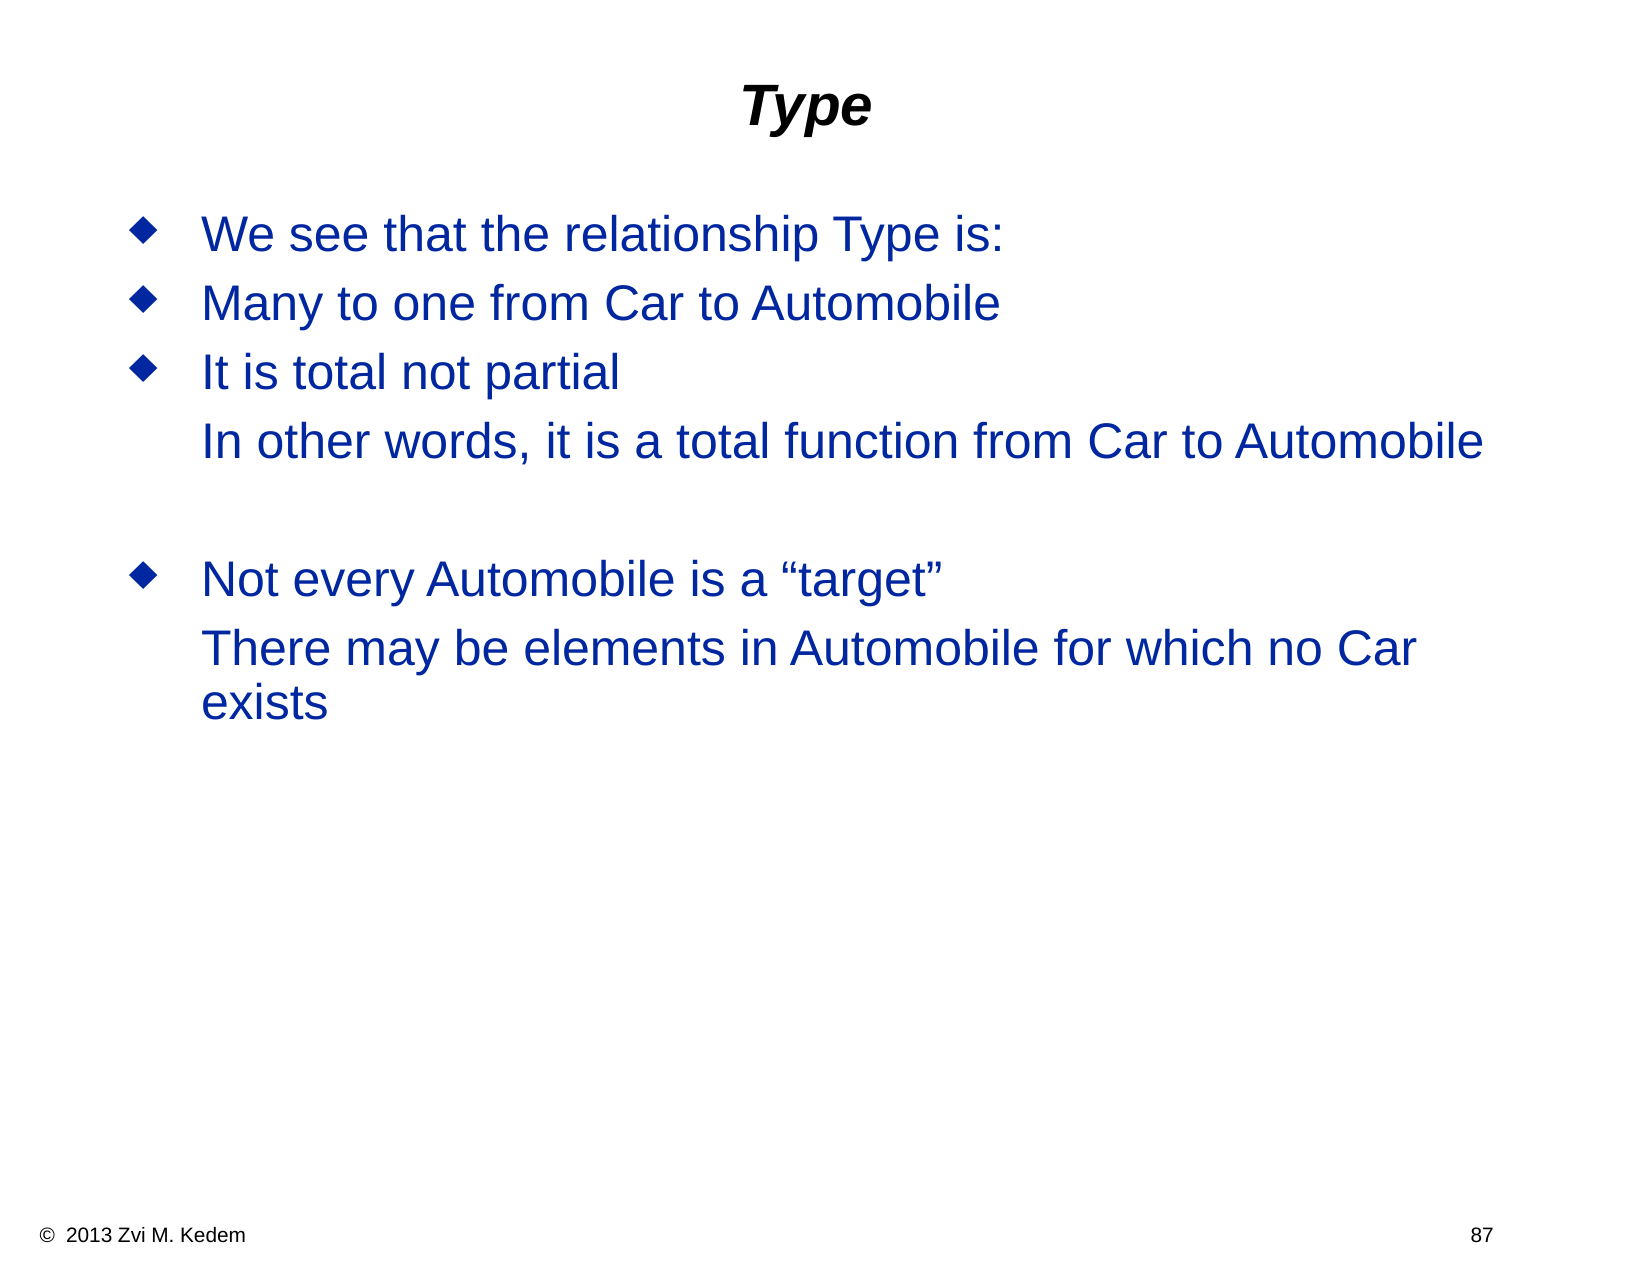

# Type
We see that the relationship Type is:
Many to one from Car to Automobile
It is total not partial
	In other words, it is a total function from Car to Automobile

Not every Automobile is a “target”
	There may be elements in Automobile for which no Car exists